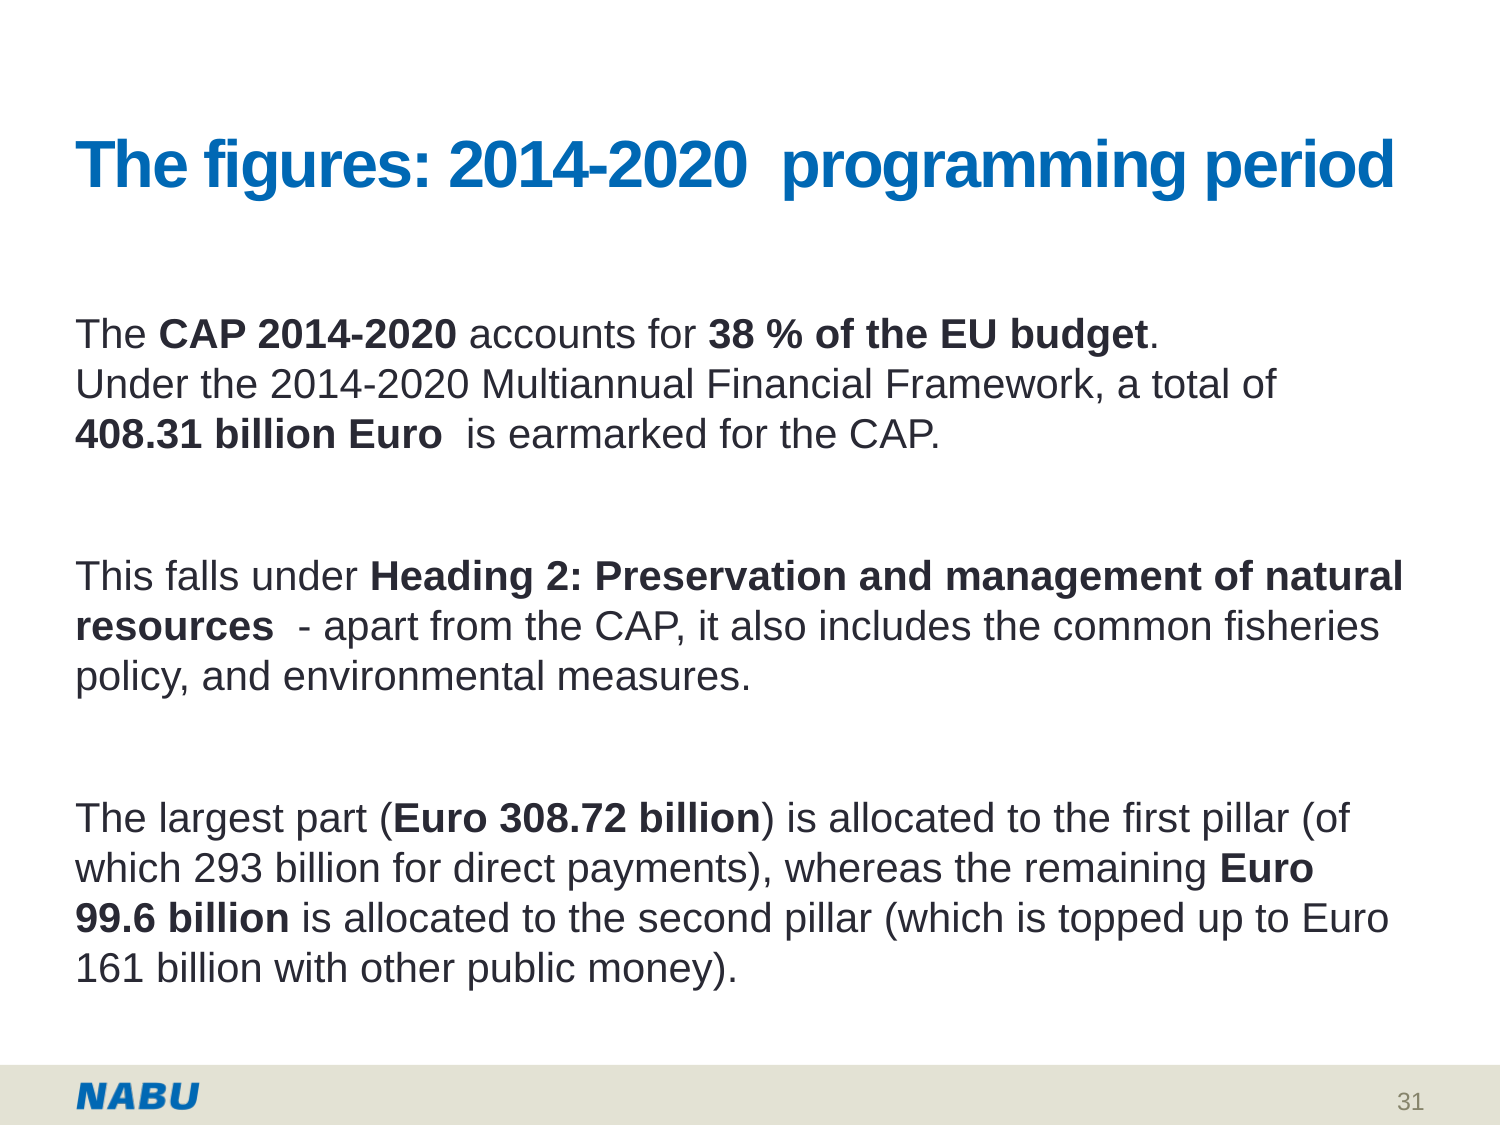

# The figures: 2014-2020  programming period

The CAP 2014-2020 accounts for 38 % of the EU budget.
Under the 2014-2020 Multiannual Financial Framework, a total of 408.31 billion Euro  is earmarked for the CAP.

This falls under Heading 2: Preservation and management of natural resources  - apart from the CAP, it also includes the common fisheries policy, and environmental measures.

The largest part (Euro 308.72 billion) is allocated to the first pillar (of which 293 billion for direct payments), whereas the remaining Euro 99.6 billion is allocated to the second pillar (which is topped up to Euro 161 billion with other public money).

31